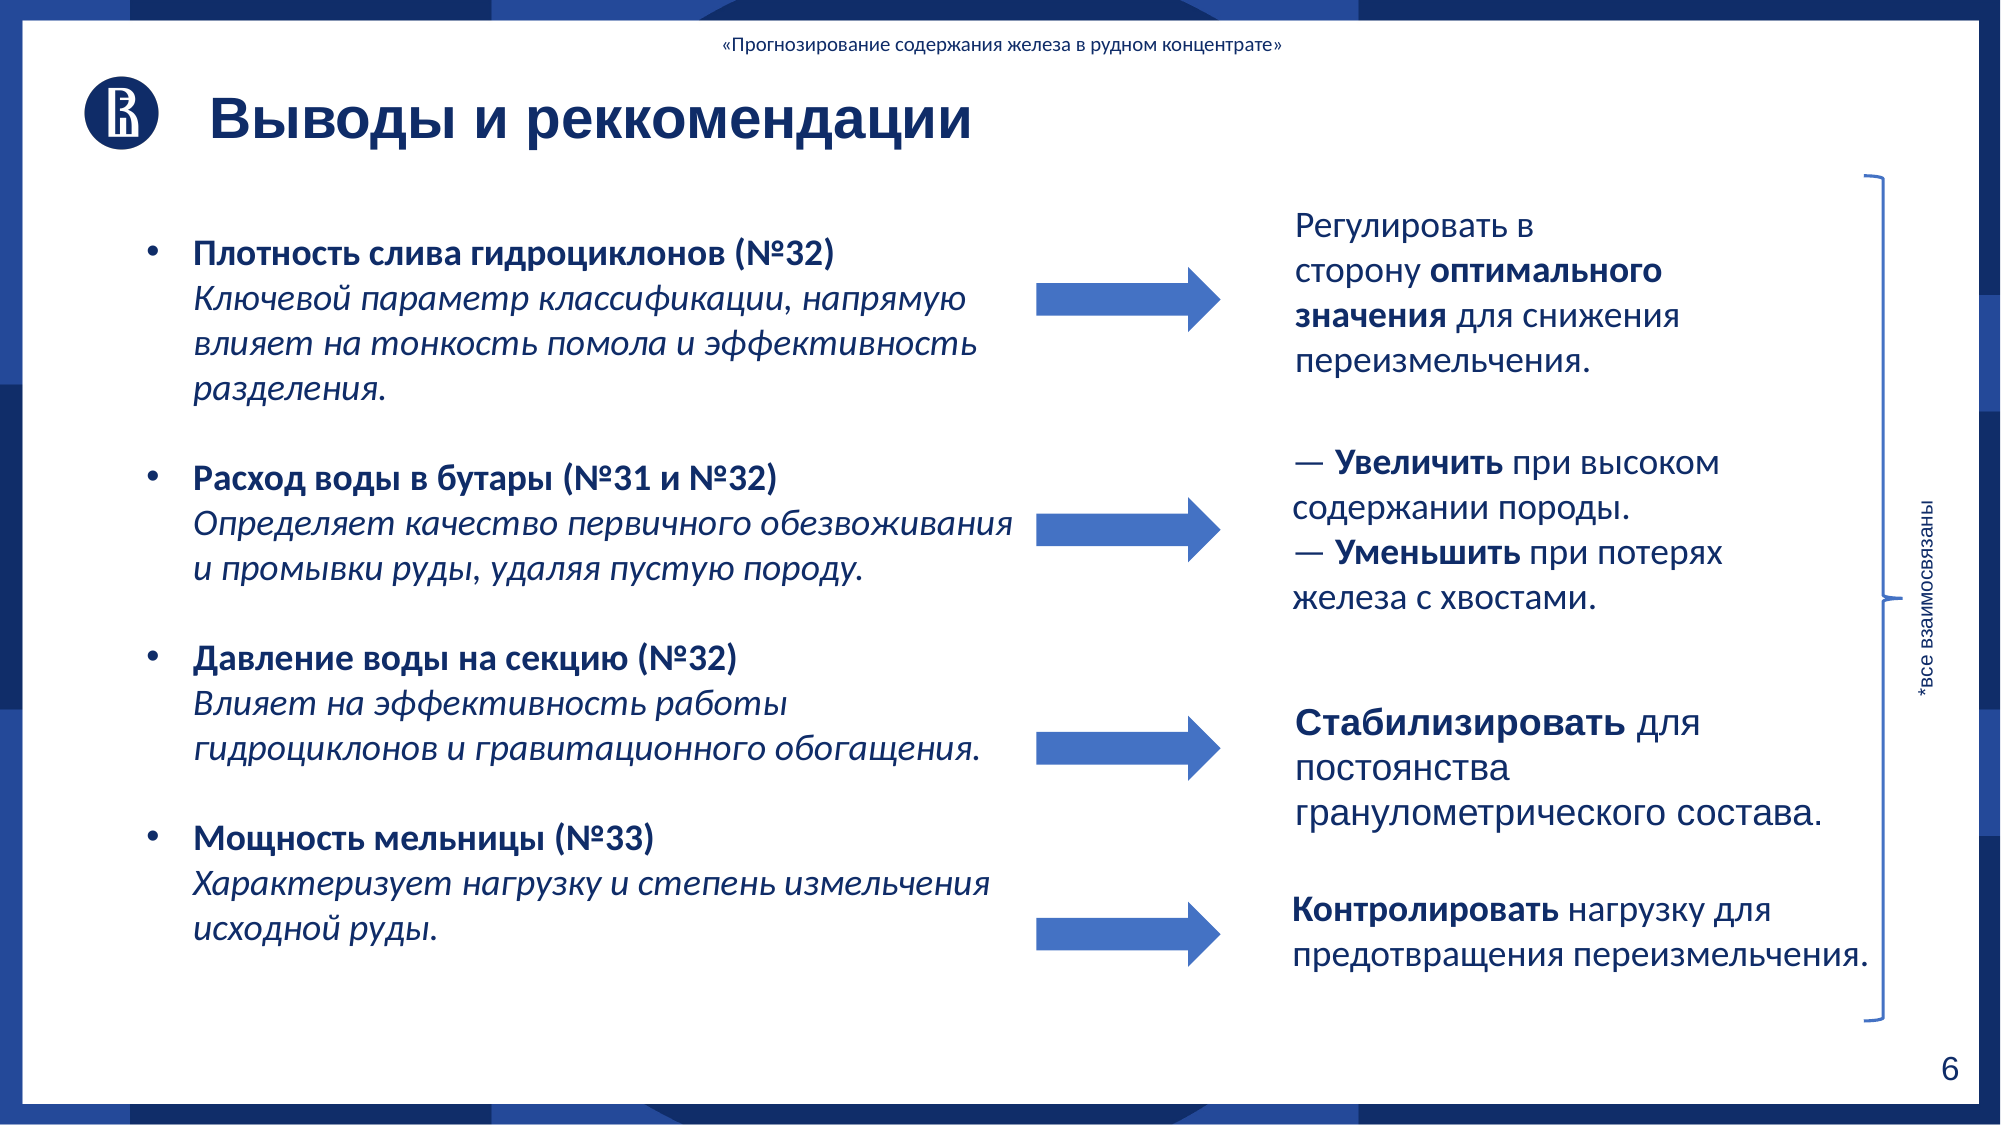

«Прогнозирование содержания железа в рудном концентрате»

# Выводы и реккомендации

Плотность слива гидроциклонов (№32)
Ключевой параметр классификации, напрямую влияет на тонкость помола и эффективность разделения.

Расход воды в бутары (№31 и №32)
Определяет качество первичного обезвоживания и промывки руды, удаляя пустую породу.

Давление воды на секцию (№32)
Влияет на эффективность работы гидроциклонов и гравитационного обогащения.

Мощность мельницы (№33)
Характеризует нагрузку и степень измельчения исходной руды.

Регулировать в сторону оптимального значения для снижения переизмельчения.

— Увеличить при высоком содержании породы.
— Уменьшить при потерях железа с хвостами.

*все взаимосвязаны
Стабилизировать для постоянства гранулометрического состава.

Контролировать нагрузку для предотвращения переизмельчения.

6